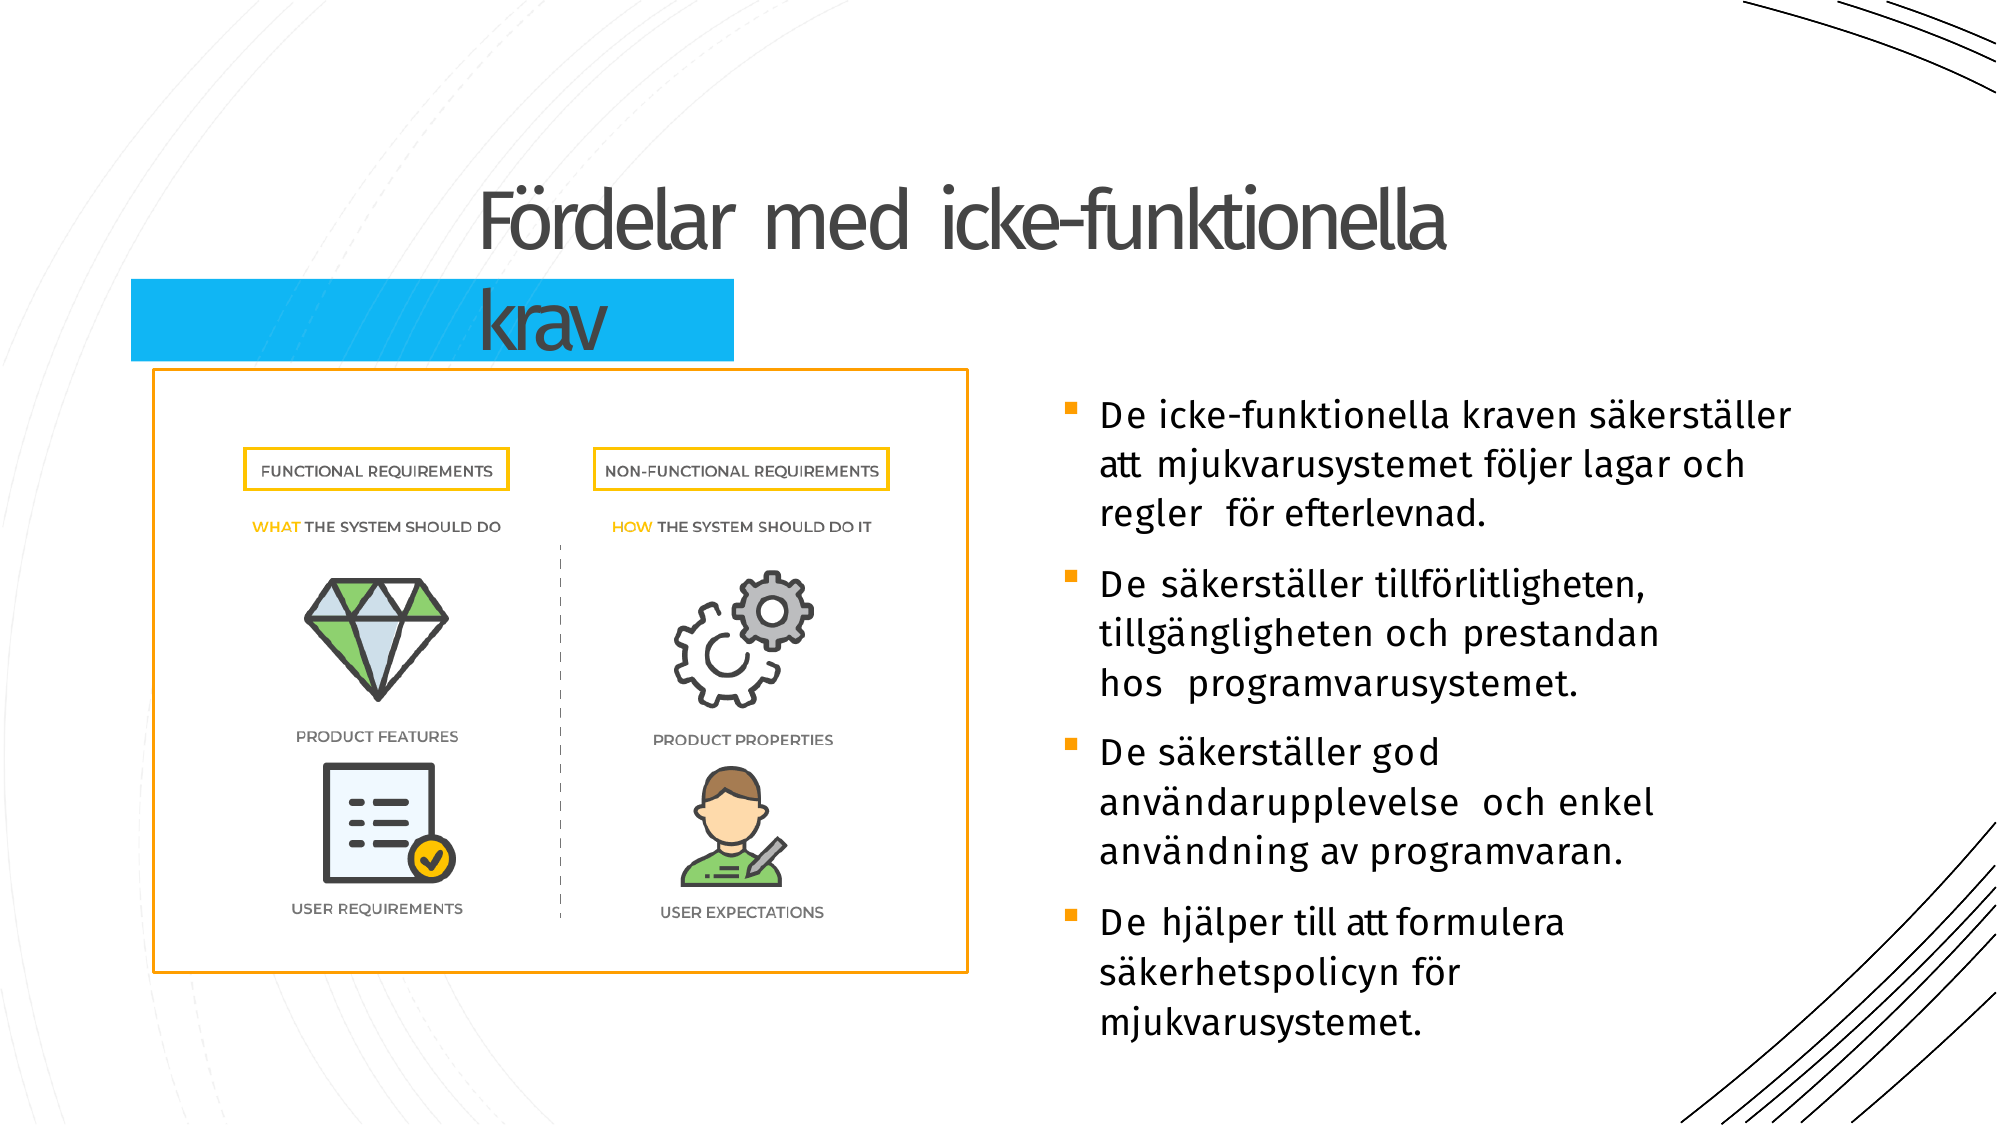

# Fördelar med icke-funktionella krav

De icke-funktionella kraven säkerställer att  mjukvarusystemet följer lagar och regler  för efterlevnad.
De säkerställer tillförlitligheten,  tillgängligheten och prestandan hos  programvarusystemet.
De säkerställer god användarupplevelse  och enkel användning av programvaran.
De hjälper till att formulera  säkerhetspolicyn för mjukvarusystemet.